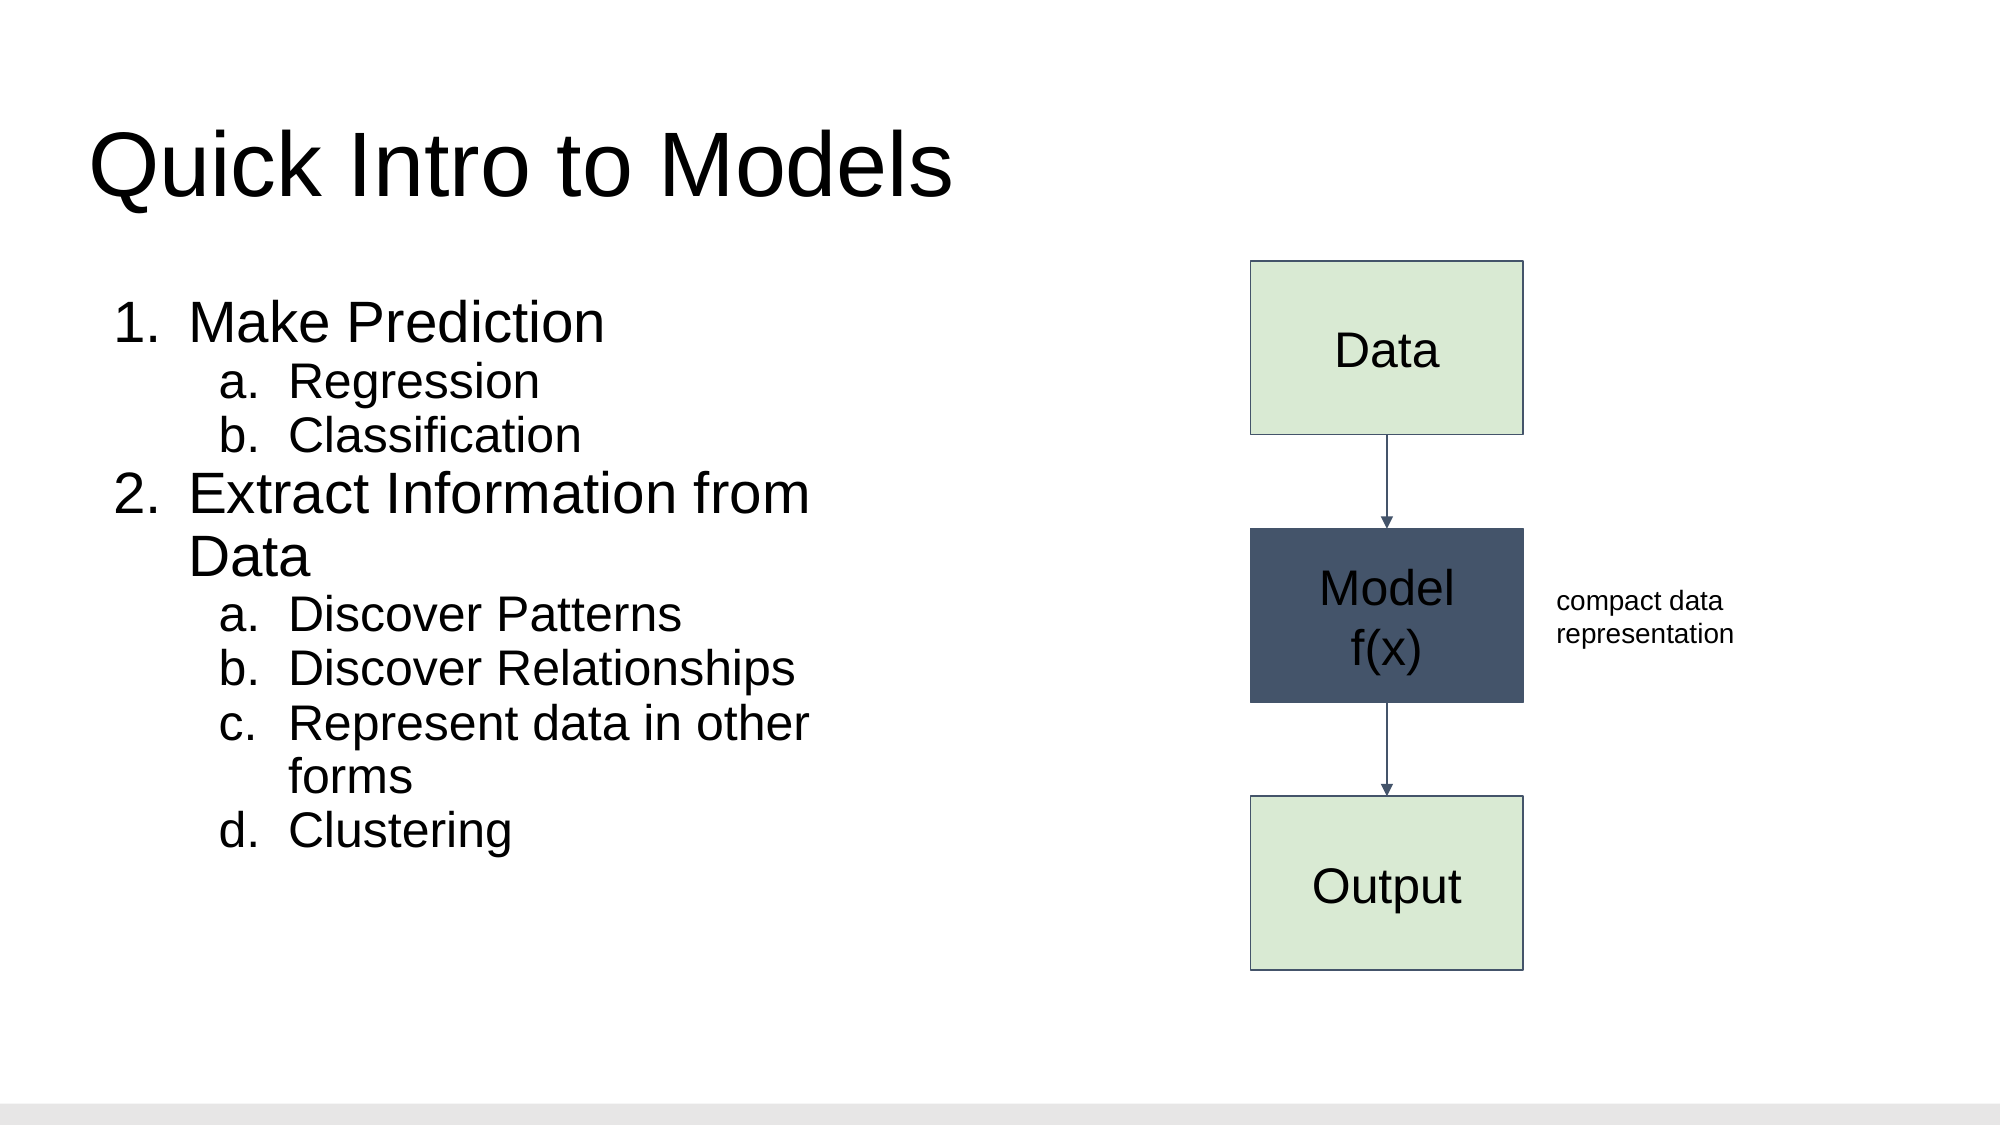

# Quick Intro to Models
Data
Model
f(x)
compact data representation

Output
Make Prediction
Regression
Classification
Extract Information from Data
Discover Patterns
Discover Relationships
Represent data in other forms
Clustering